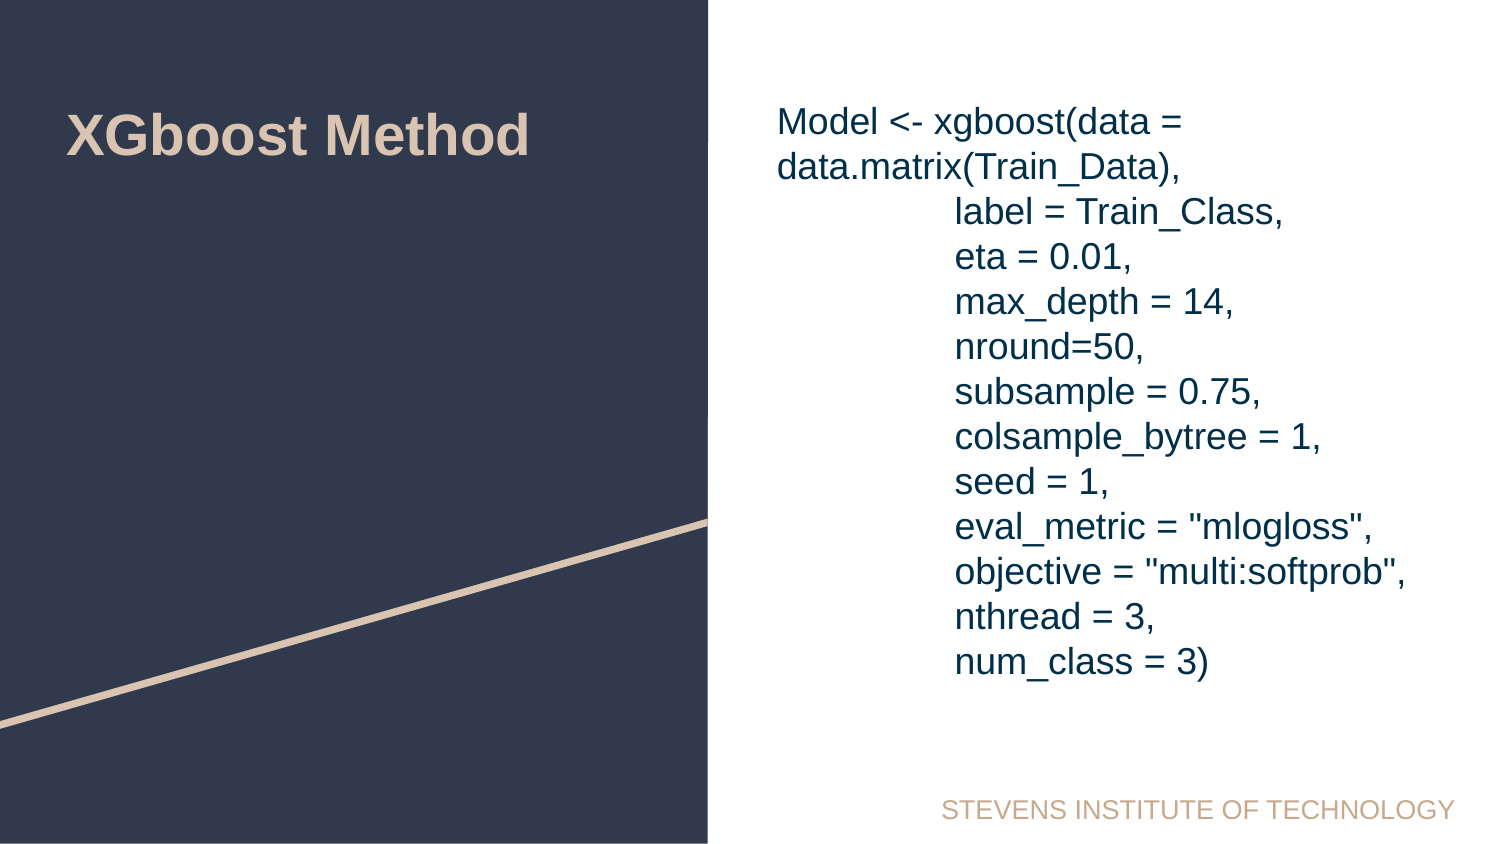

# XGboost Method
Model <- xgboost(data = data.matrix(Train_Data),
                 label = Train_Class,
                 eta = 0.01,
                 max_depth = 14,
                 nround=50,
                 subsample = 0.75,
                 colsample_bytree = 1,
                 seed = 1,
                 eval_metric = "mlogloss",
                 objective = "multi:softprob",
                 nthread = 3,
                 num_class = 3)
STEVENS INSTITUTE OF TECHNOLOGY